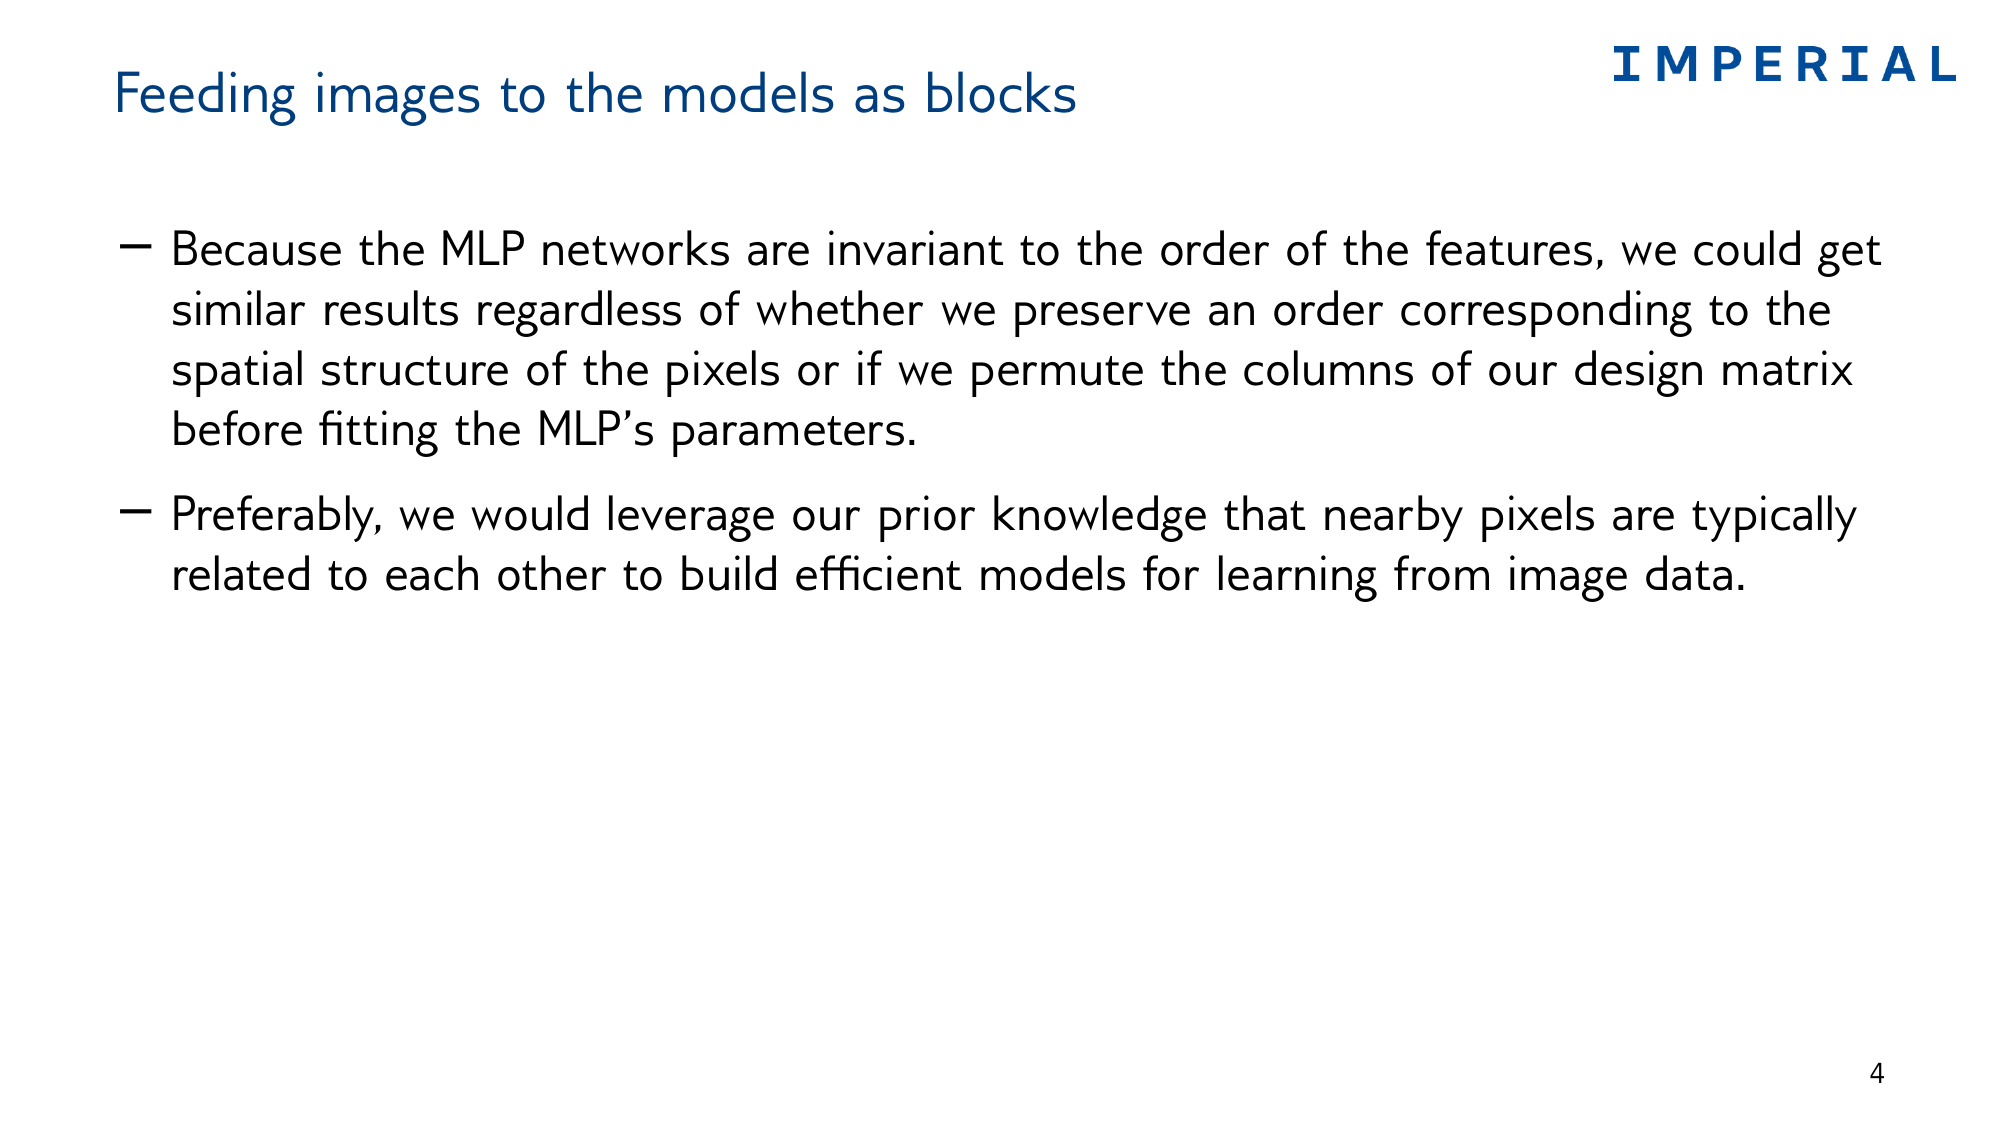

# Feeding images to the models as blocks
Because the MLP networks are invariant to the order of the features, we could get similar results regardless of whether we preserve an order corresponding to the spatial structure of the pixels or if we permute the columns of our design matrix before fitting the MLP’s parameters.
Preferably, we would leverage our prior knowledge that nearby pixels are typically related to each other to build efficient models for learning from image data.
4